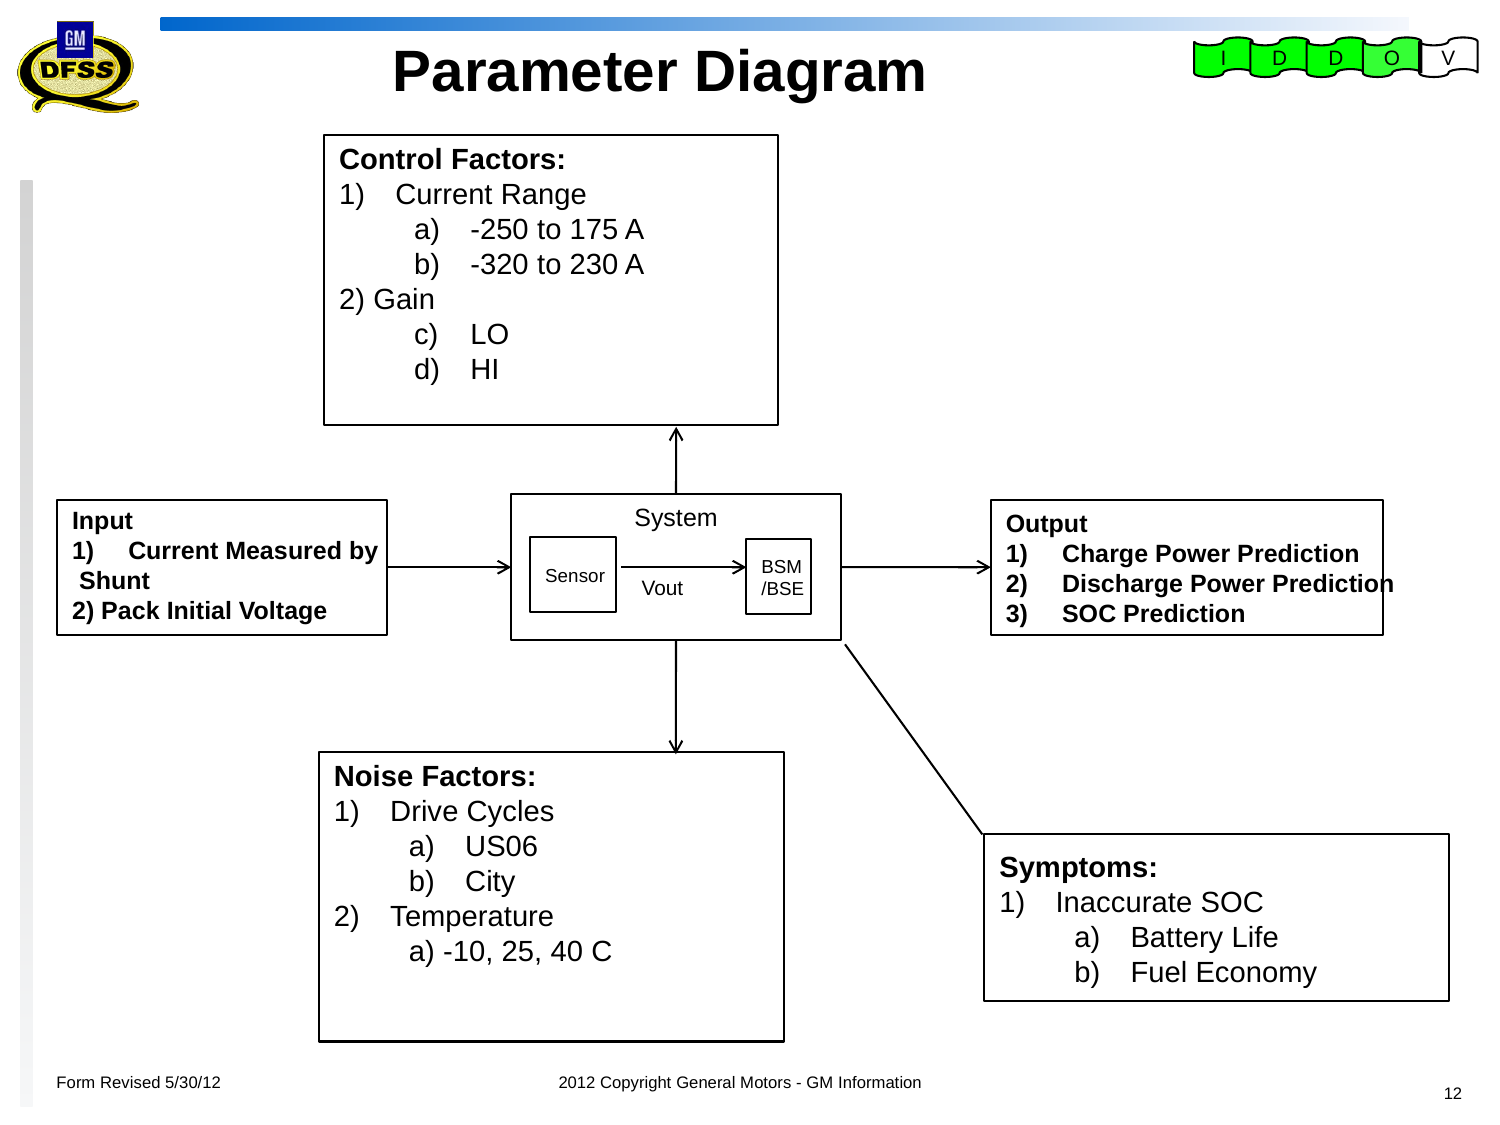

Parameter Diagram
I
D
D
O
V
Control Factors:
Current Range
-250 to 175 A
-320 to 230 A
2) Gain
LO
HI

System

Input
Current Measured by
 Shunt
2) Pack Initial Voltage

Output
Charge Power Prediction
Discharge Power Prediction
SOC Prediction

Sensor
BSM
/BSE
Vout

Noise Factors:
Drive Cycles
US06
City
Temperature
a) -10, 25, 40 C

Symptoms:
Inaccurate SOC
Battery Life
Fuel Economy

Form Revised 5/30/12
2012 Copyright General Motors - GM Information
12